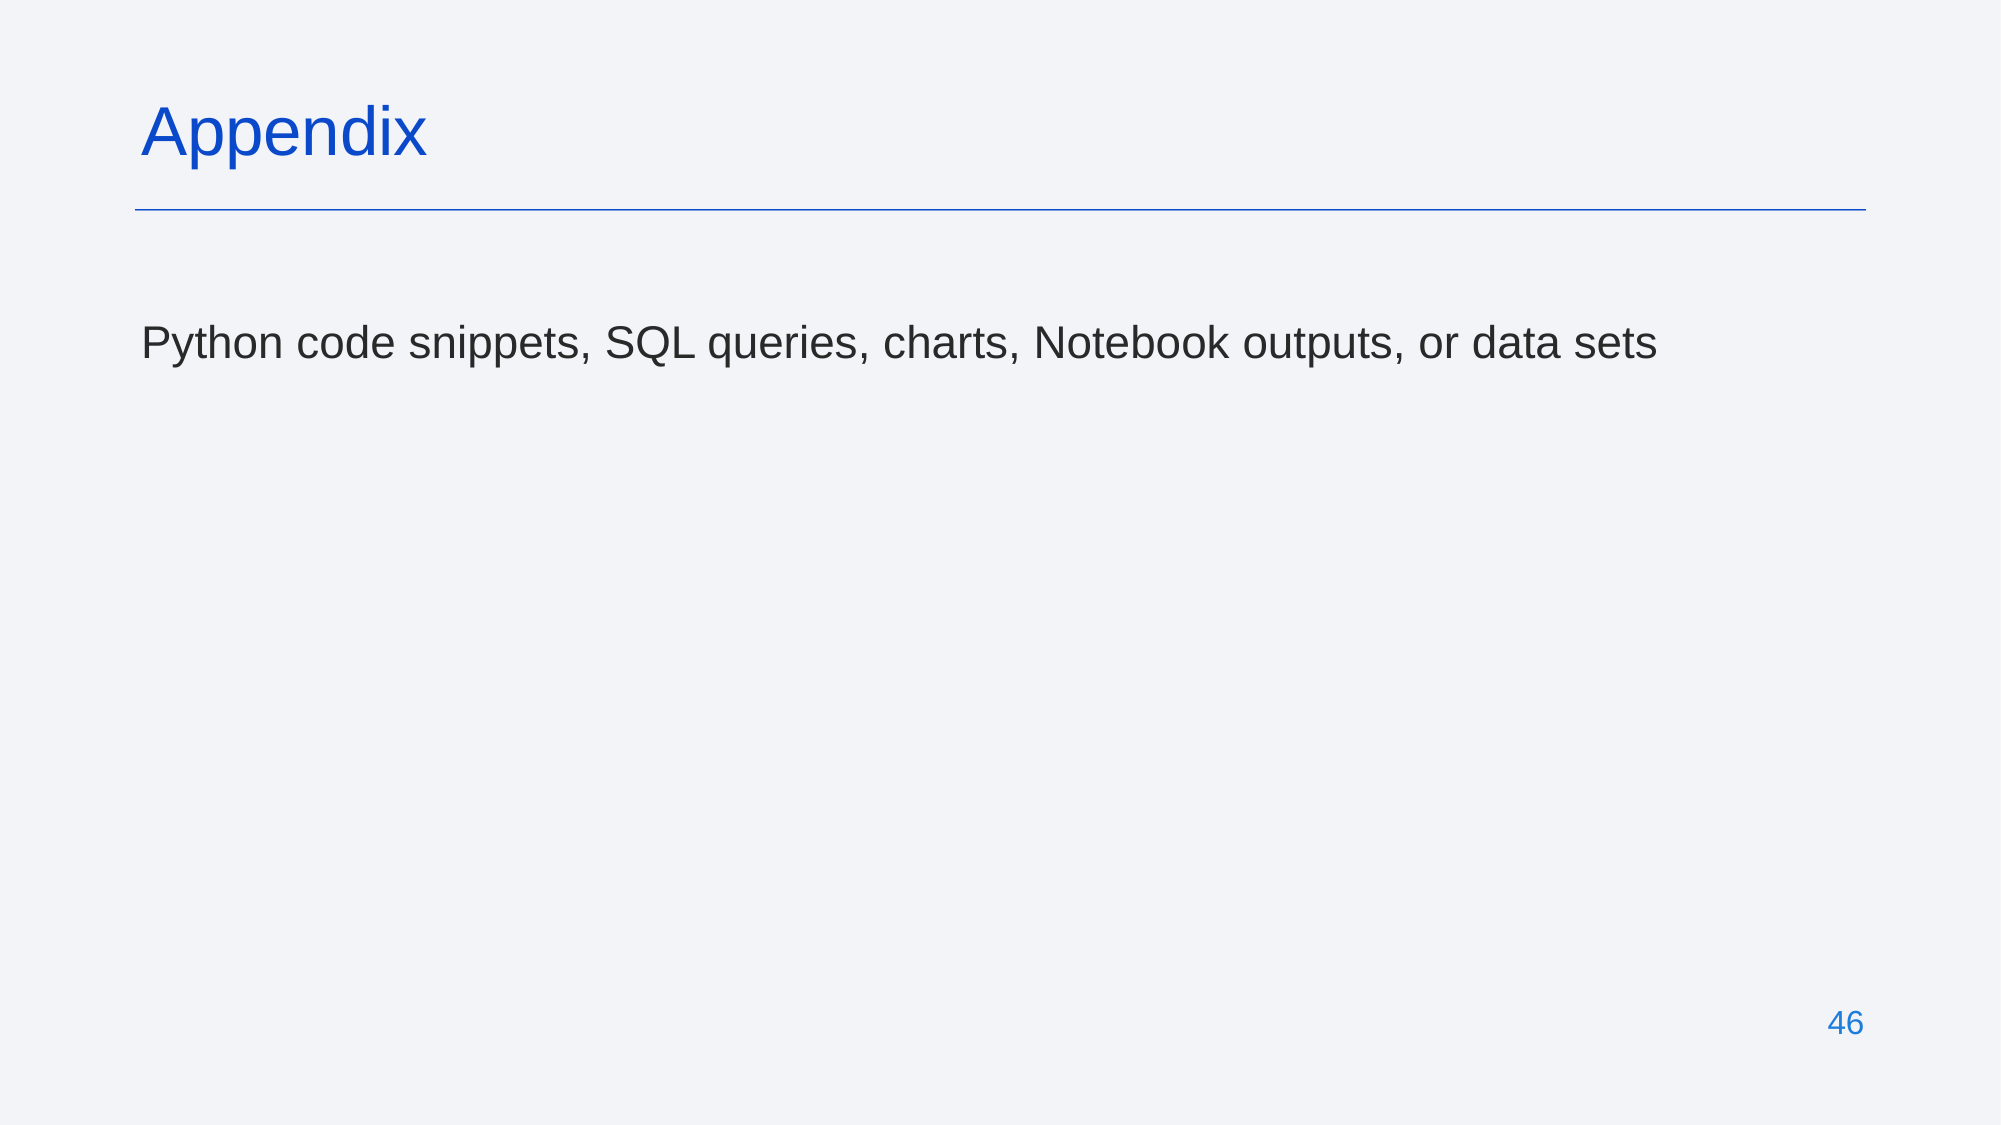

Appendix
Python code snippets, SQL queries, charts, Notebook outputs, or data sets
46